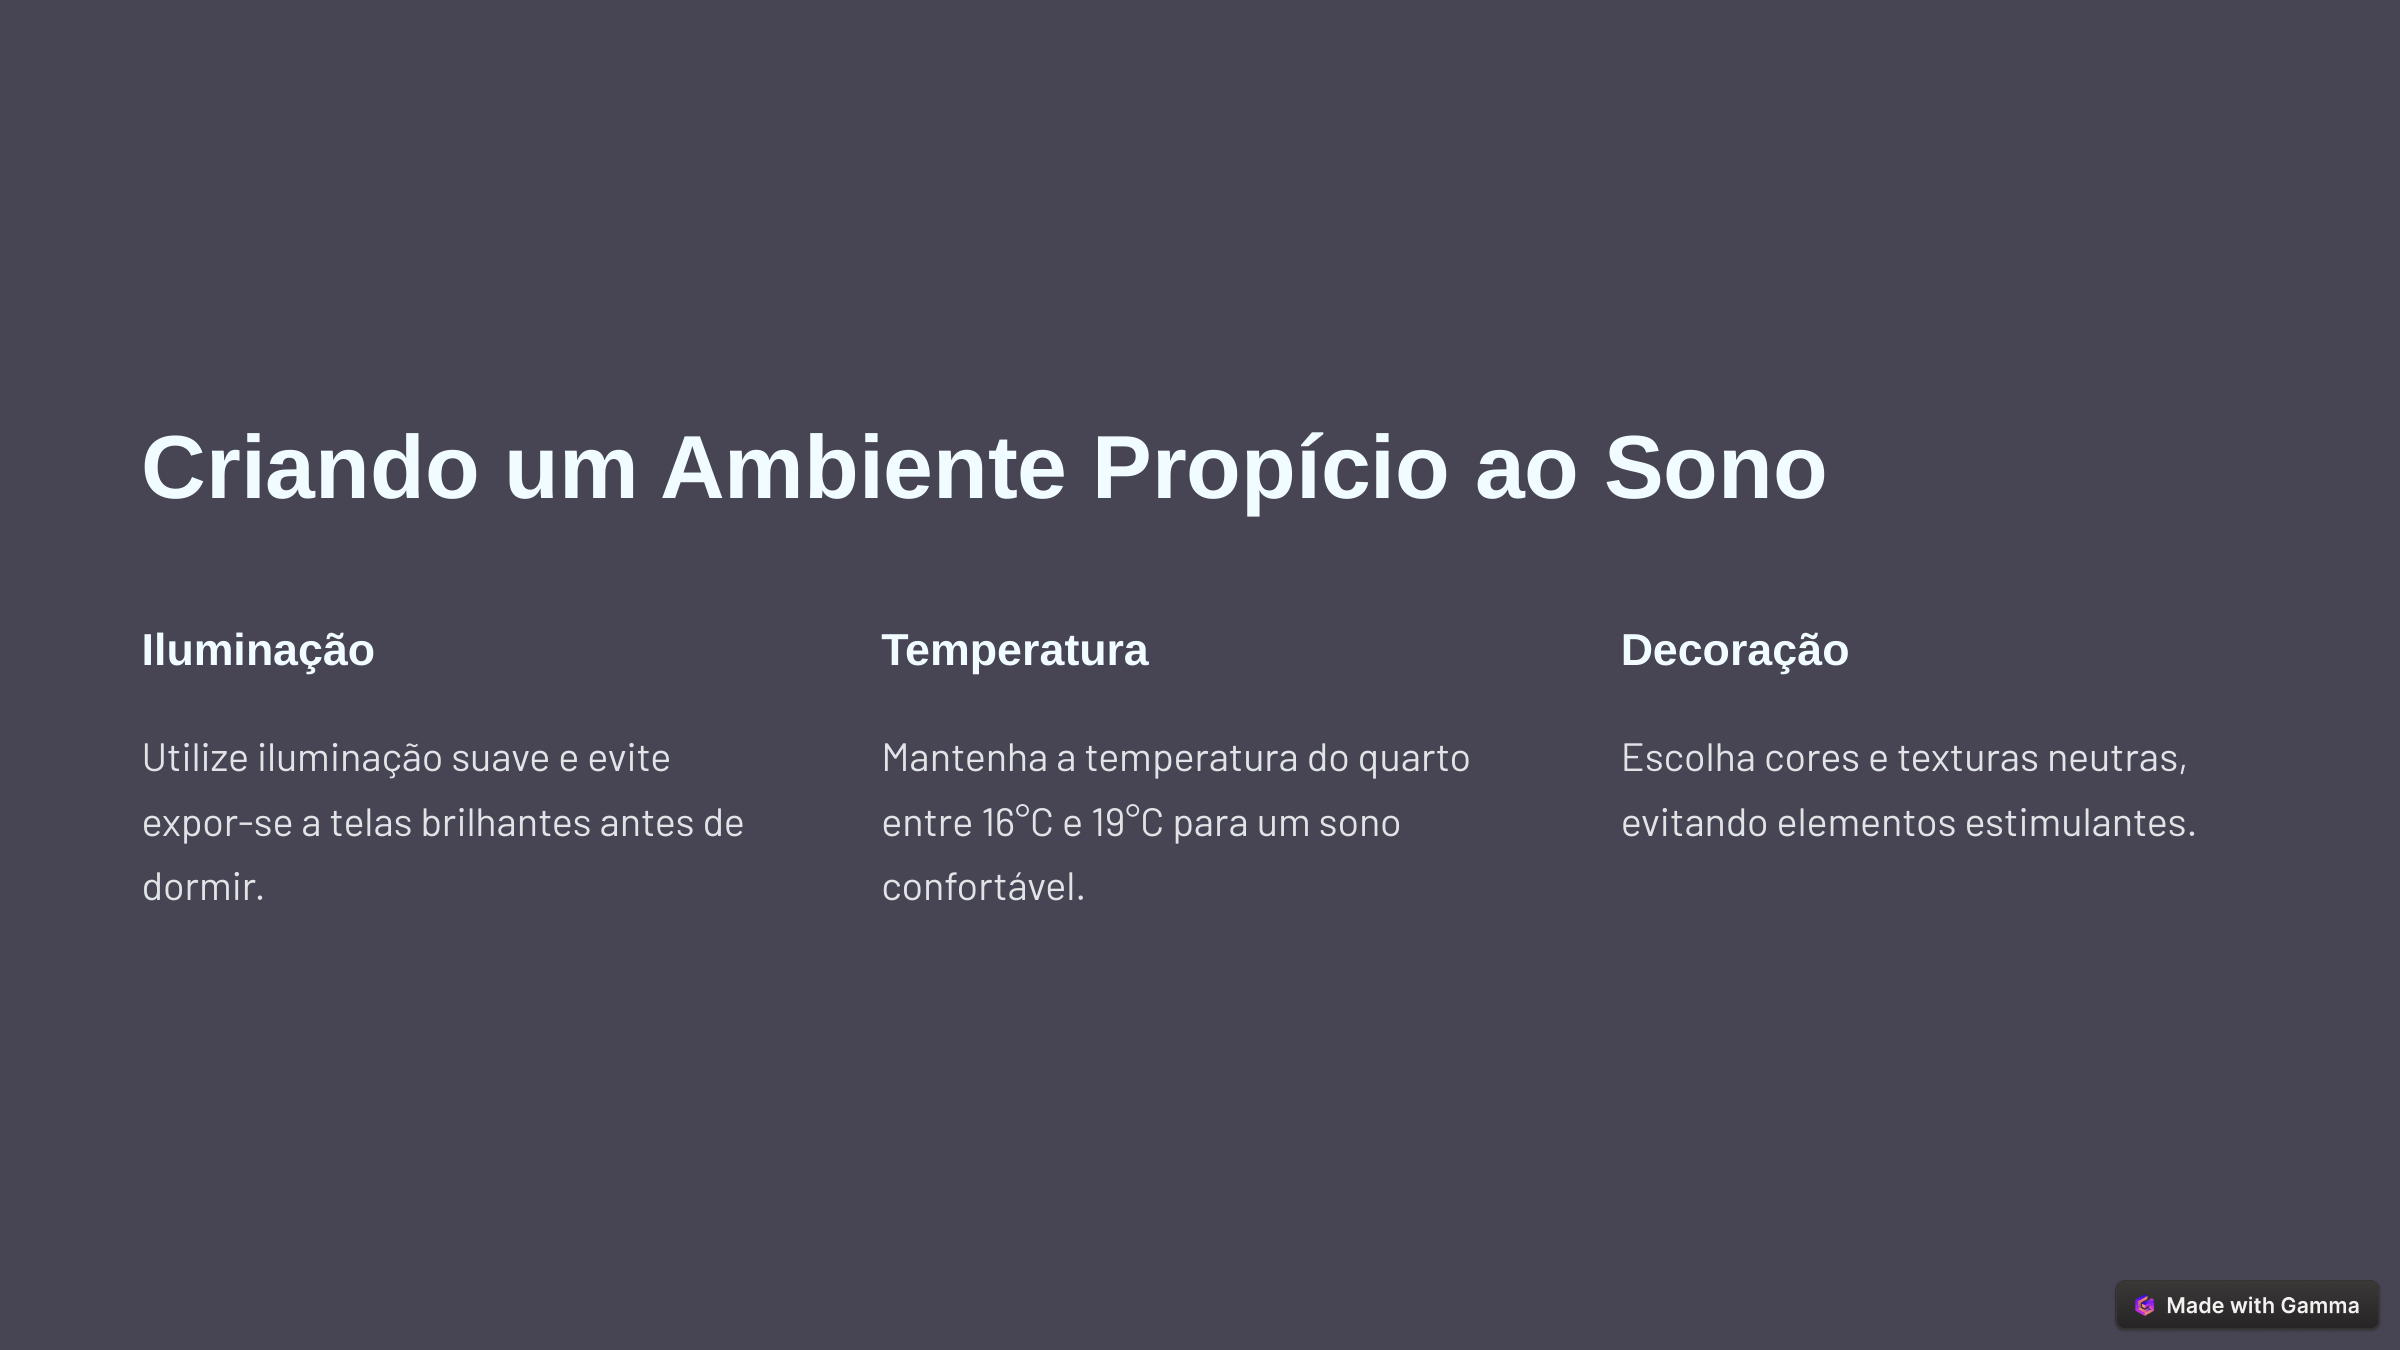

Criando um Ambiente Propício ao Sono
Iluminação
Temperatura
Decoração
Utilize iluminação suave e evite expor-se a telas brilhantes antes de dormir.
Mantenha a temperatura do quarto entre 16°C e 19°C para um sono confortável.
Escolha cores e texturas neutras, evitando elementos estimulantes.